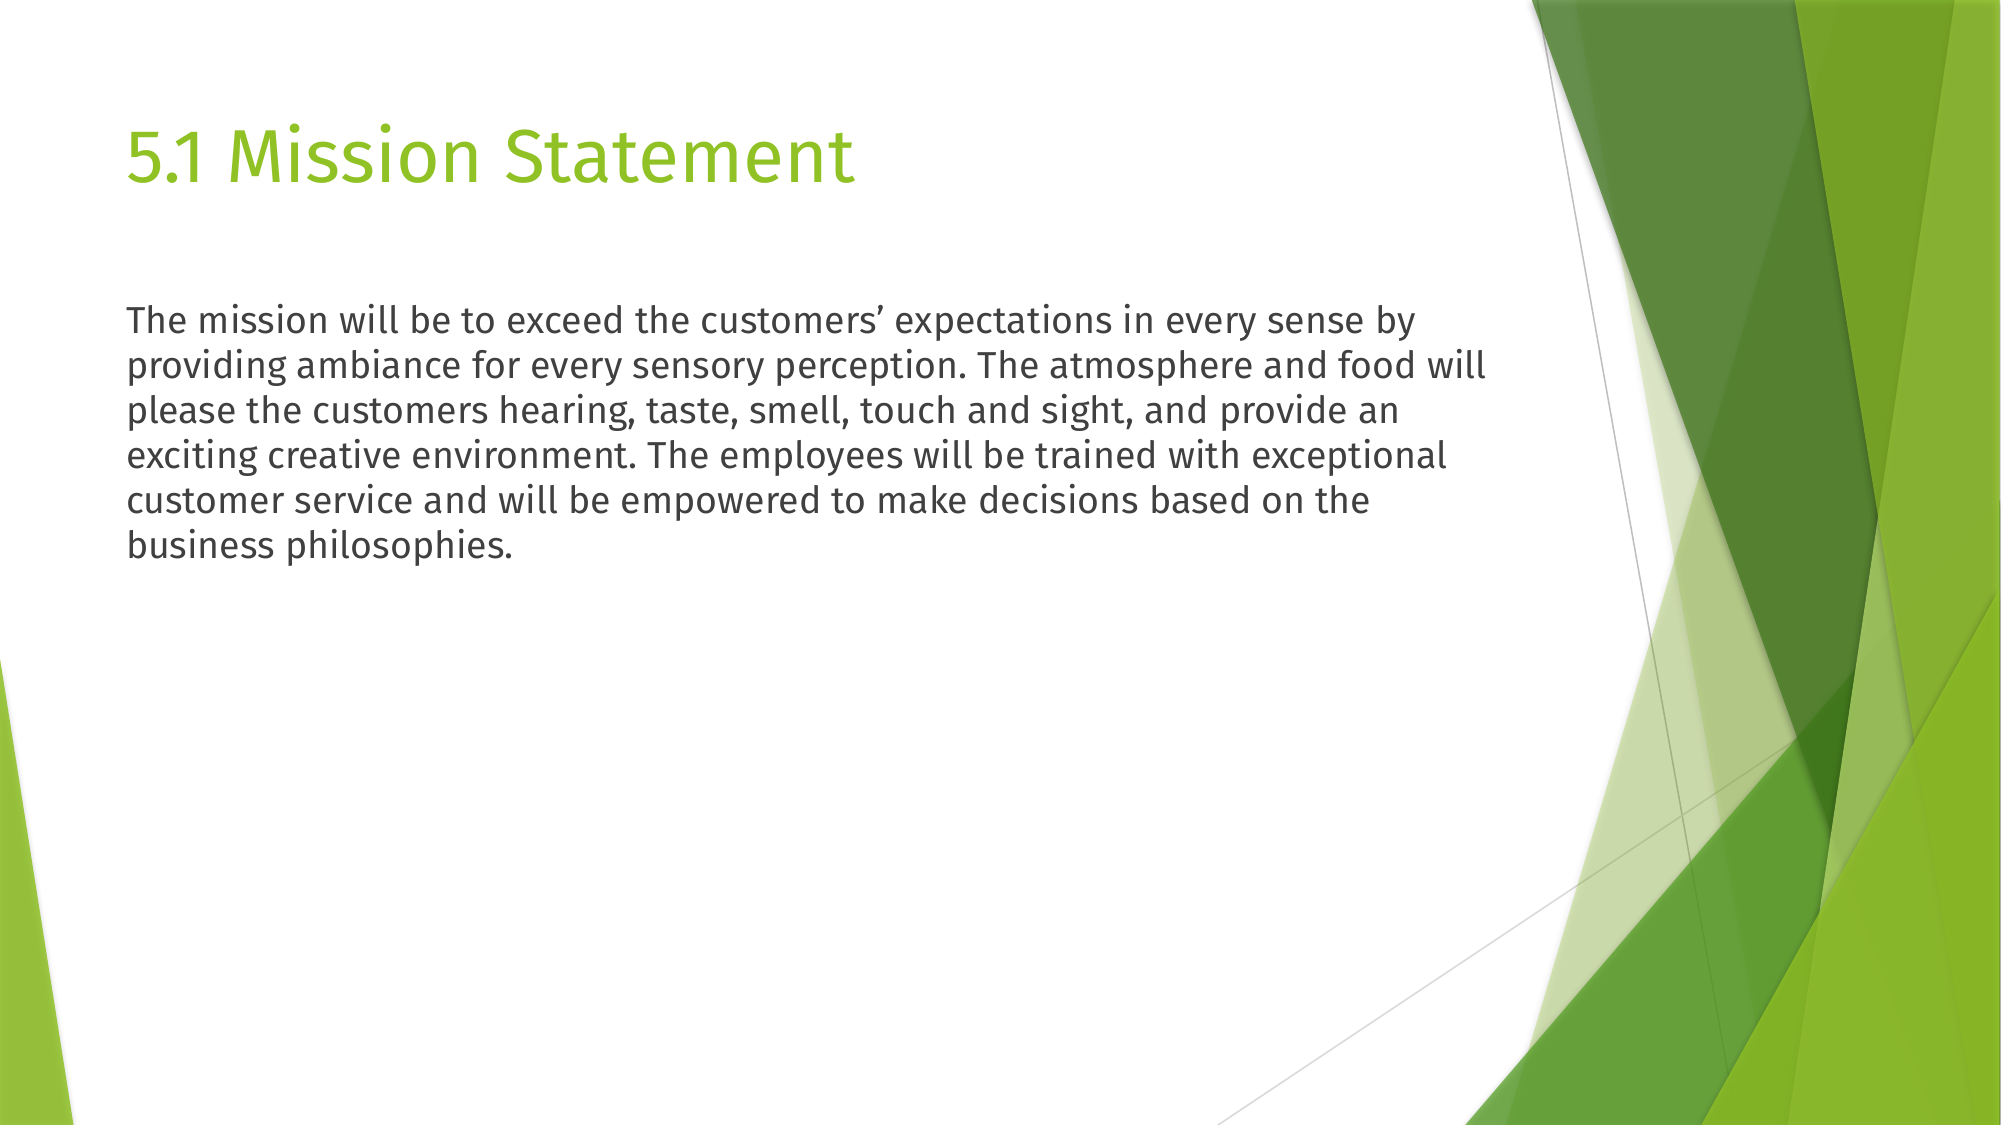

# 5.1 Mission Statement
The mission will be to exceed the customers’ expectations in every sense by providing ambiance for every sensory perception. The atmosphere and food will please the customers hearing, taste, smell, touch and sight, and provide an exciting creative environment. The employees will be trained with exceptional customer service and will be empowered to make decisions based on the business philosophies.